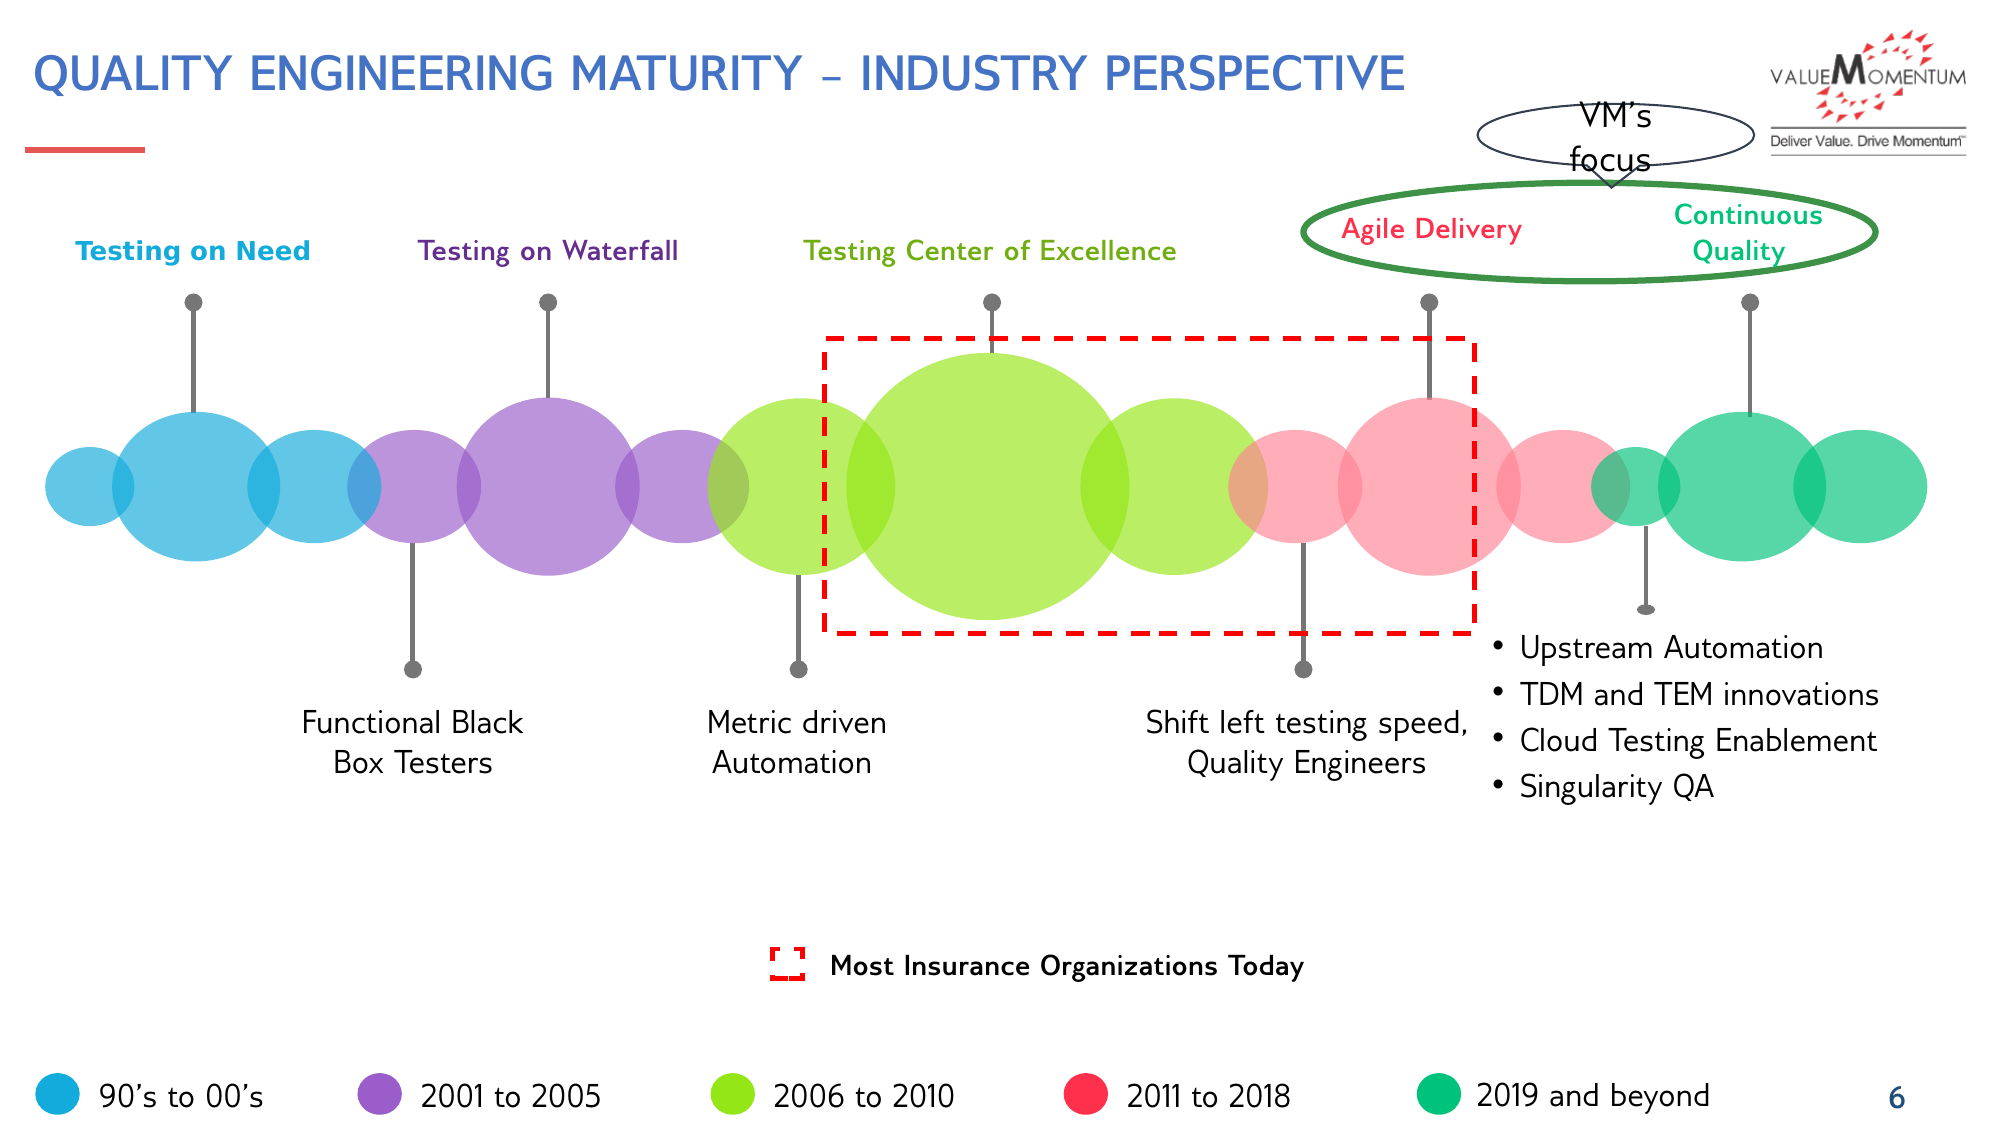

Quality engineering Maturity – industry perspective
VM’s focus

Testing Center of Excellence
Continuous Quality
Agile Delivery
Testing on Waterfall
Testing on Need

Upstream Automation
TDM and TEM innovations
Cloud Testing Enablement
Singularity QA
Functional Black Box Testers
Metric driven Automation
Shift left testing speed, Quality Engineers
Most Insurance Organizations Today

90’s to 00’s
2001 to 2005
2006 to 2010
2011 to 2018

2019 and beyond